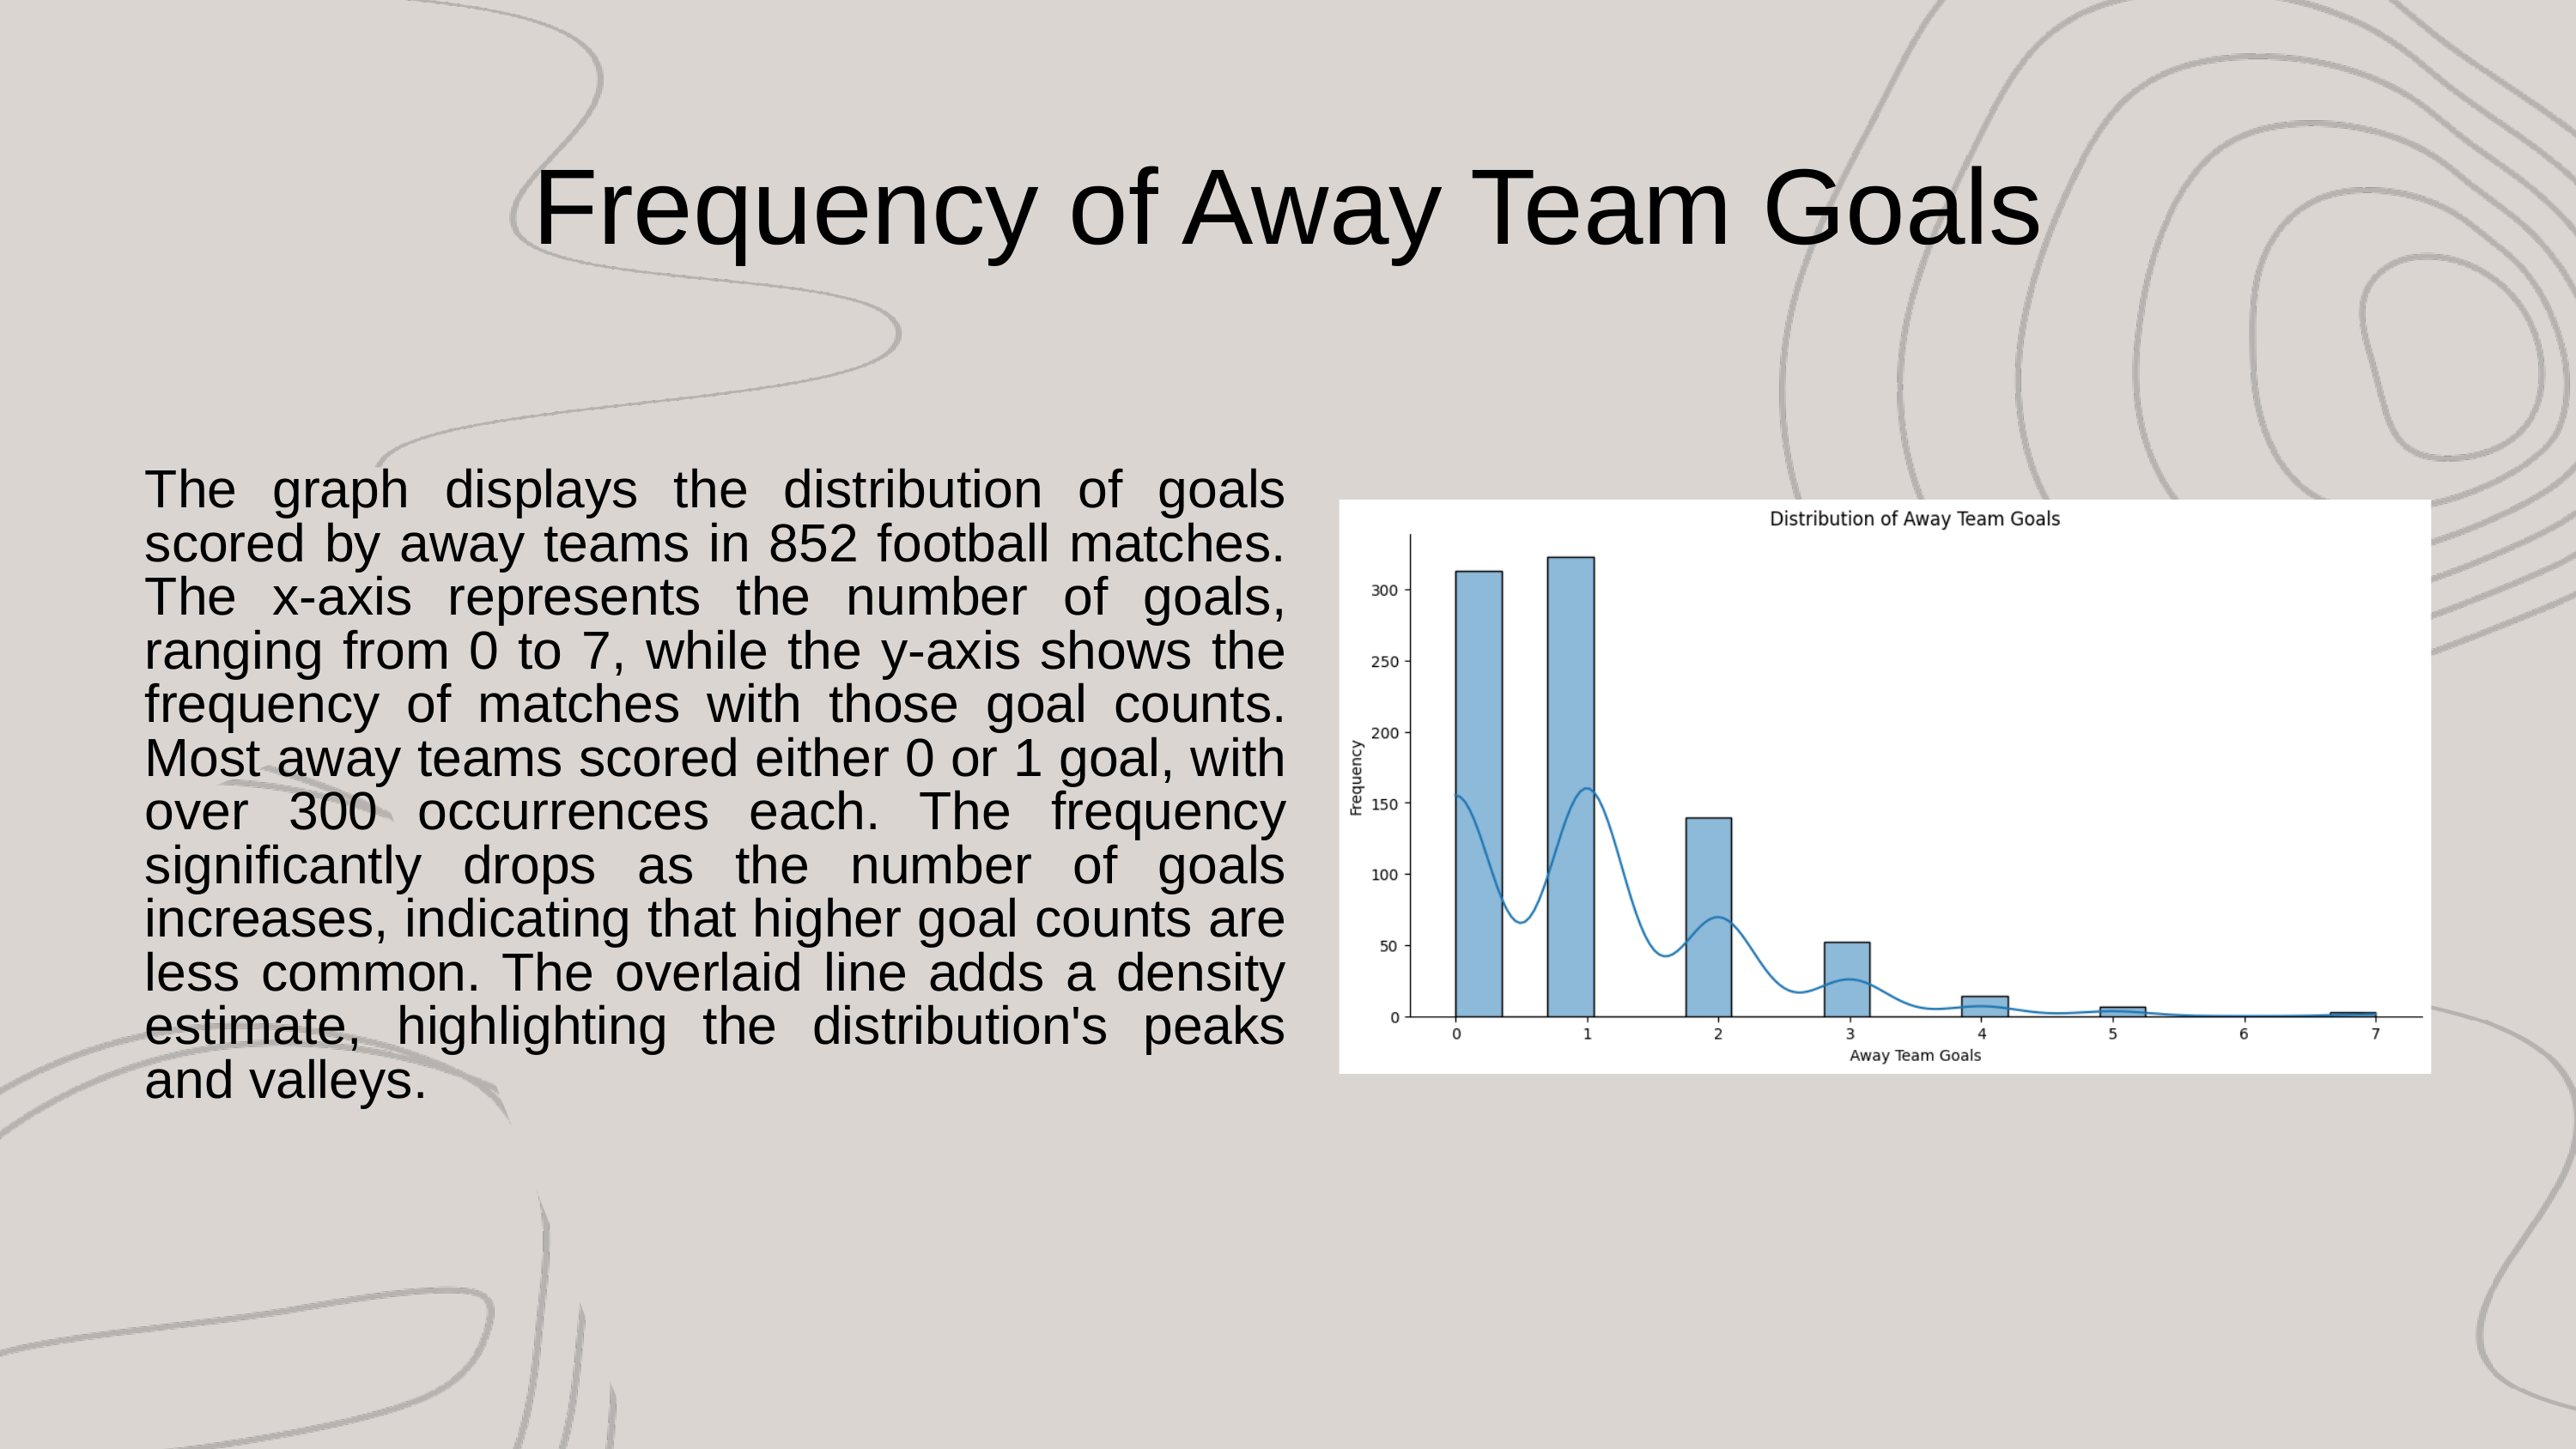

Frequency of Away Team Goals
The graph displays the distribution of goals scored by away teams in 852 football matches. The x-axis represents the number of goals, ranging from 0 to 7, while the y-axis shows the frequency of matches with those goal counts. Most away teams scored either 0 or 1 goal, with over 300 occurrences each. The frequency significantly drops as the number of goals increases, indicating that higher goal counts are less common. The overlaid line adds a density estimate, highlighting the distribution's peaks and valleys.